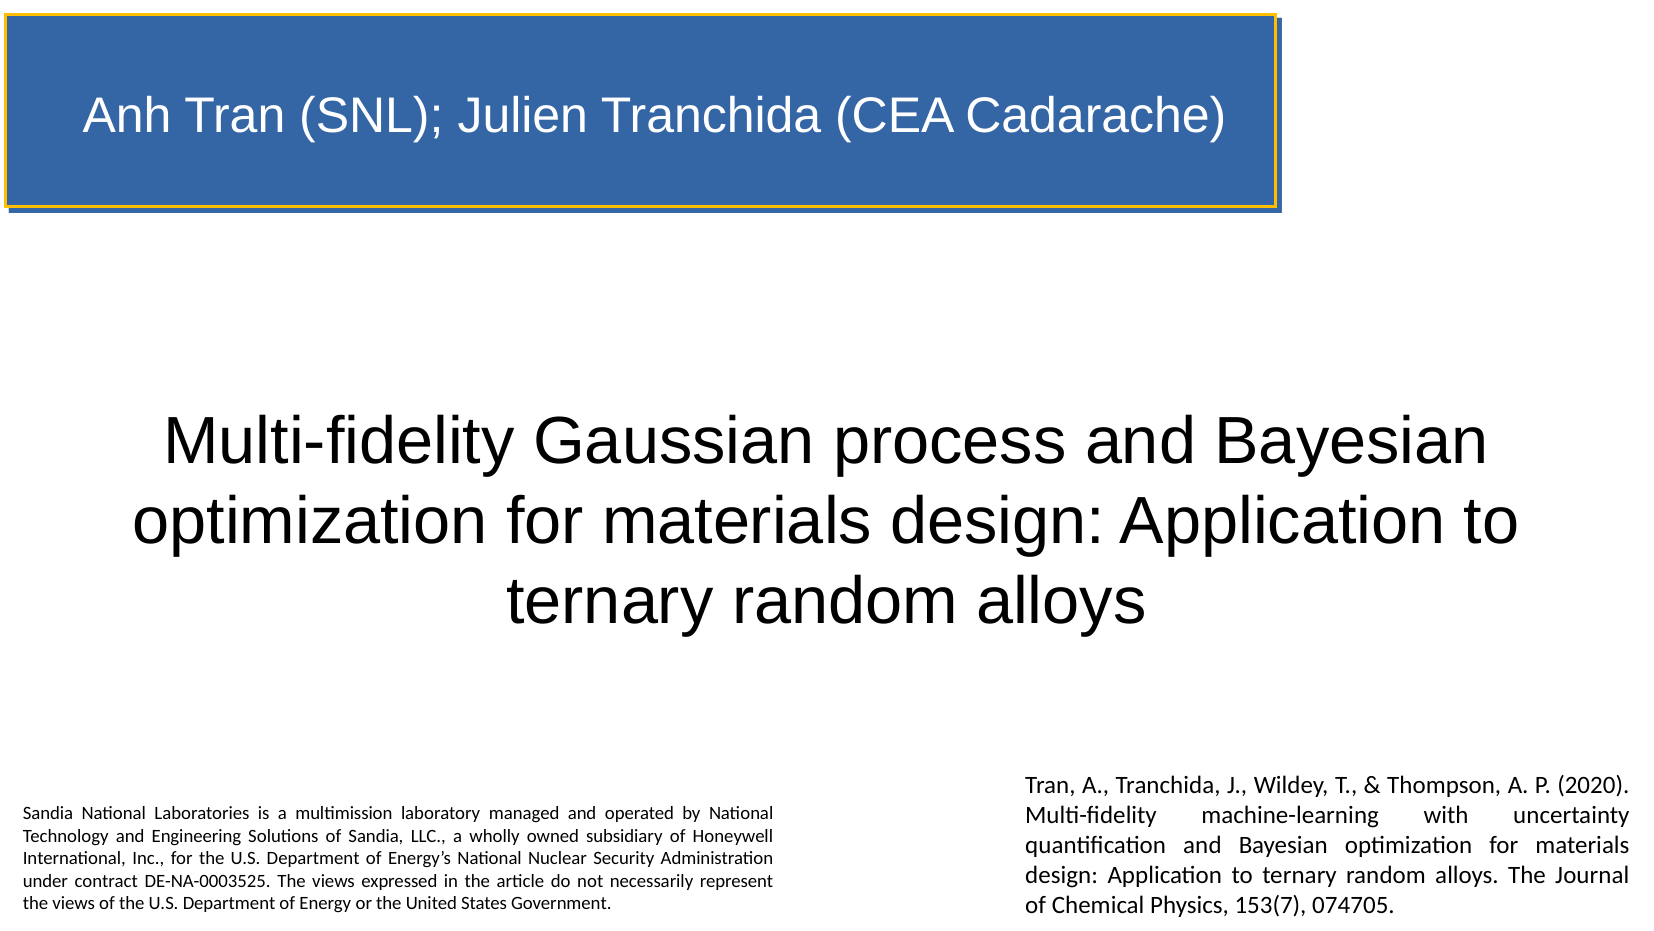

Anh Tran (SNL); Julien Tranchida (CEA Cadarache)
Multi-fidelity Gaussian process and Bayesian optimization for materials design: Application to ternary random alloys
Tran, A., Tranchida, J., Wildey, T., & Thompson, A. P. (2020). Multi-fidelity machine-learning with uncertainty quantification and Bayesian optimization for materials design: Application to ternary random alloys. The Journal of Chemical Physics, 153(7), 074705.
Sandia National Laboratories is a multimission laboratory managed and operated by National Technology and Engineering Solutions of Sandia, LLC., a wholly owned subsidiary of Honeywell International, Inc., for the U.S. Department of Energy’s National Nuclear Security Administration under contract DE-NA-0003525. The views expressed in the article do not necessarily represent the views of the U.S. Department of Energy or the United States Government.